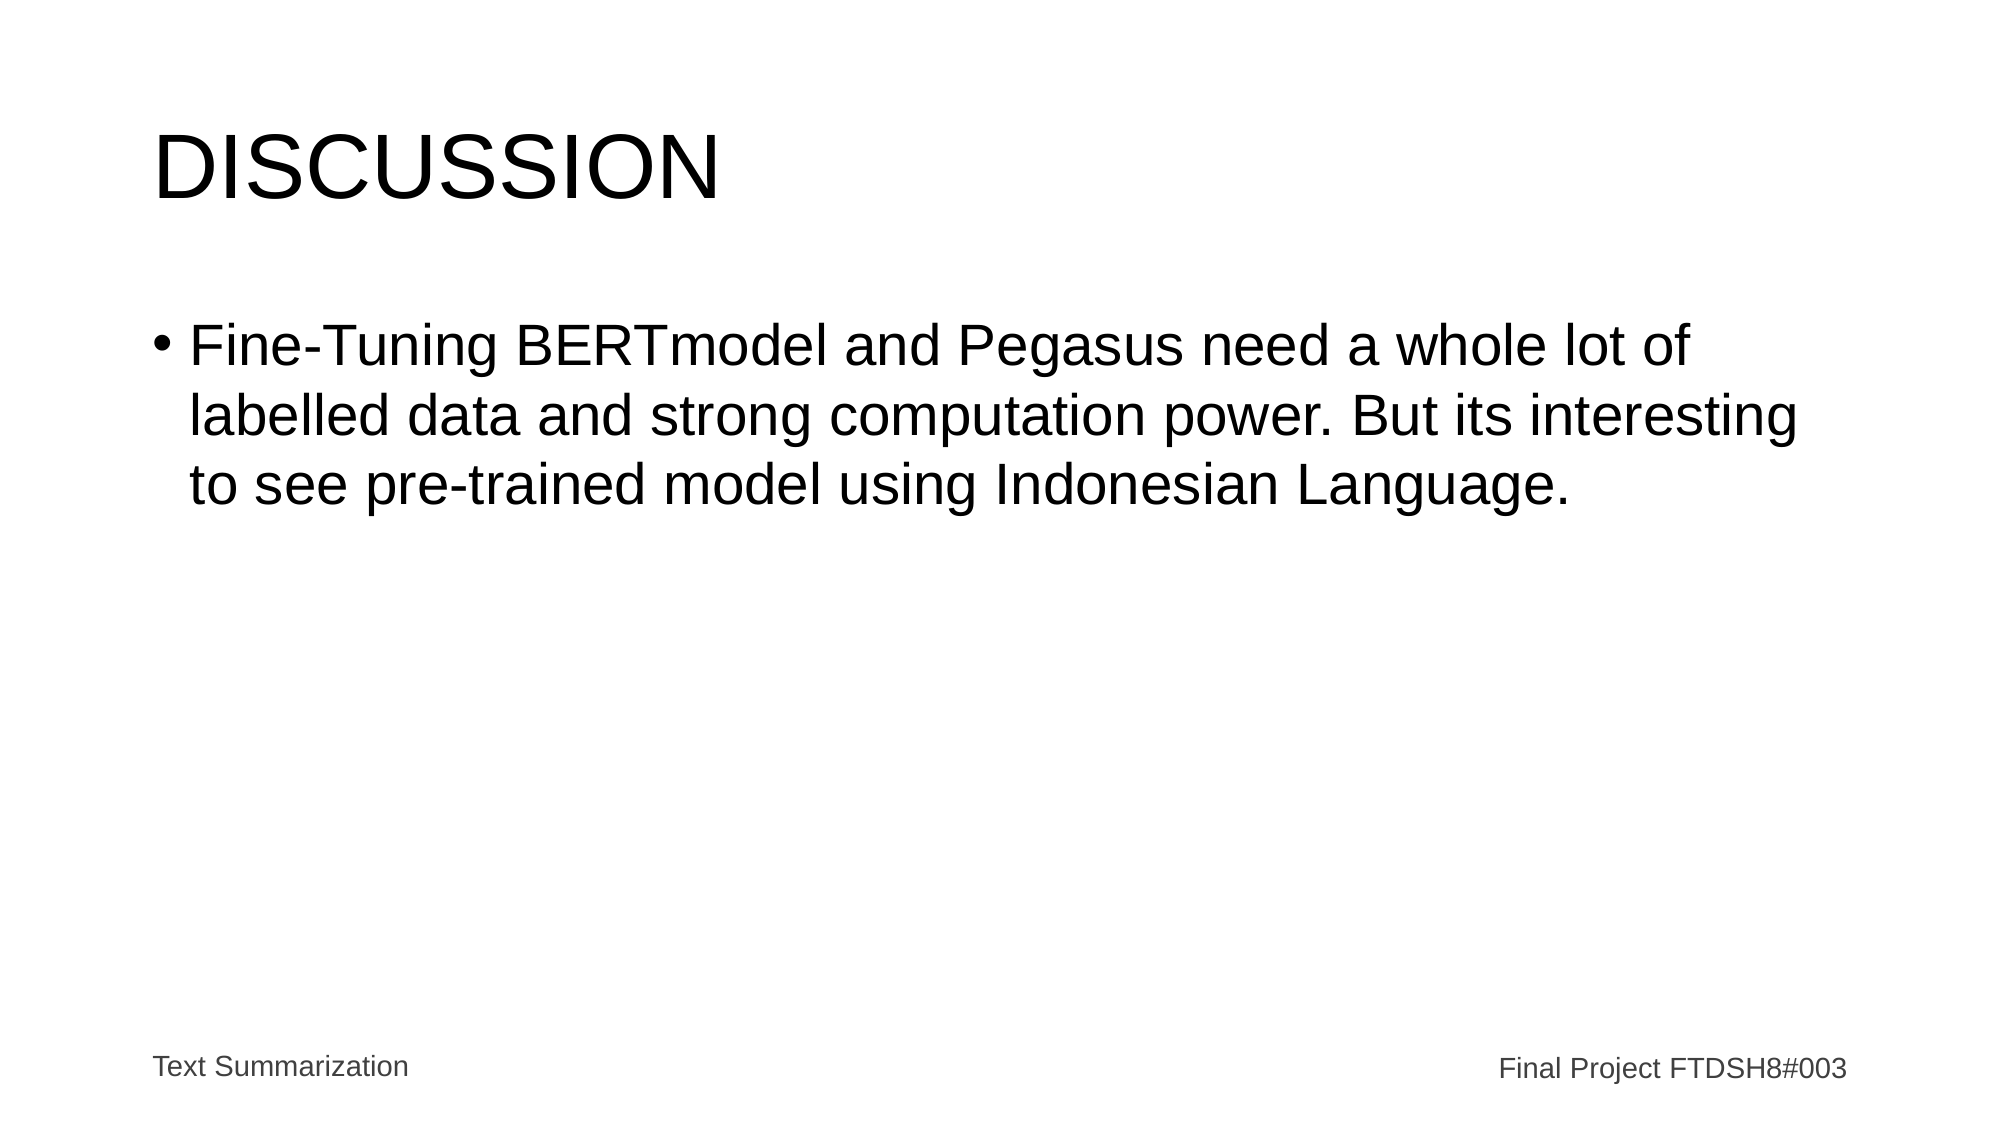

# DISCUSSION
Fine-Tuning BERTmodel and Pegasus need a whole lot of labelled data and strong computation power. But its interesting to see pre-trained model using Indonesian Language.

Text Summarization
Final Project FTDSH8#003